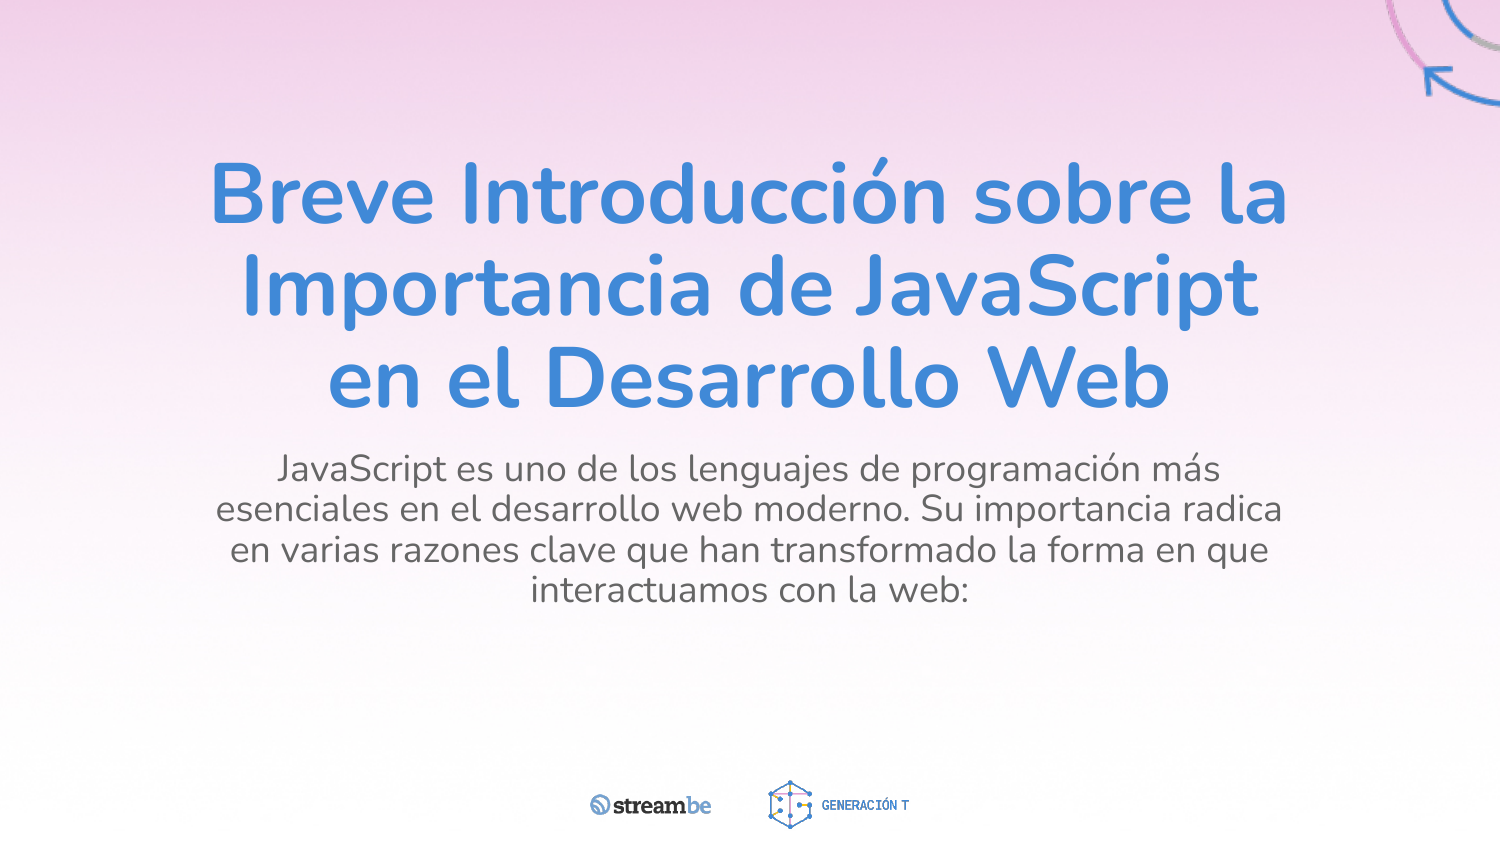

# Breve Introducción sobre la Importancia de JavaScript en el Desarrollo Web
JavaScript es uno de los lenguajes de programación más esenciales en el desarrollo web moderno. Su importancia radica en varias razones clave que han transformado la forma en que interactuamos con la web: